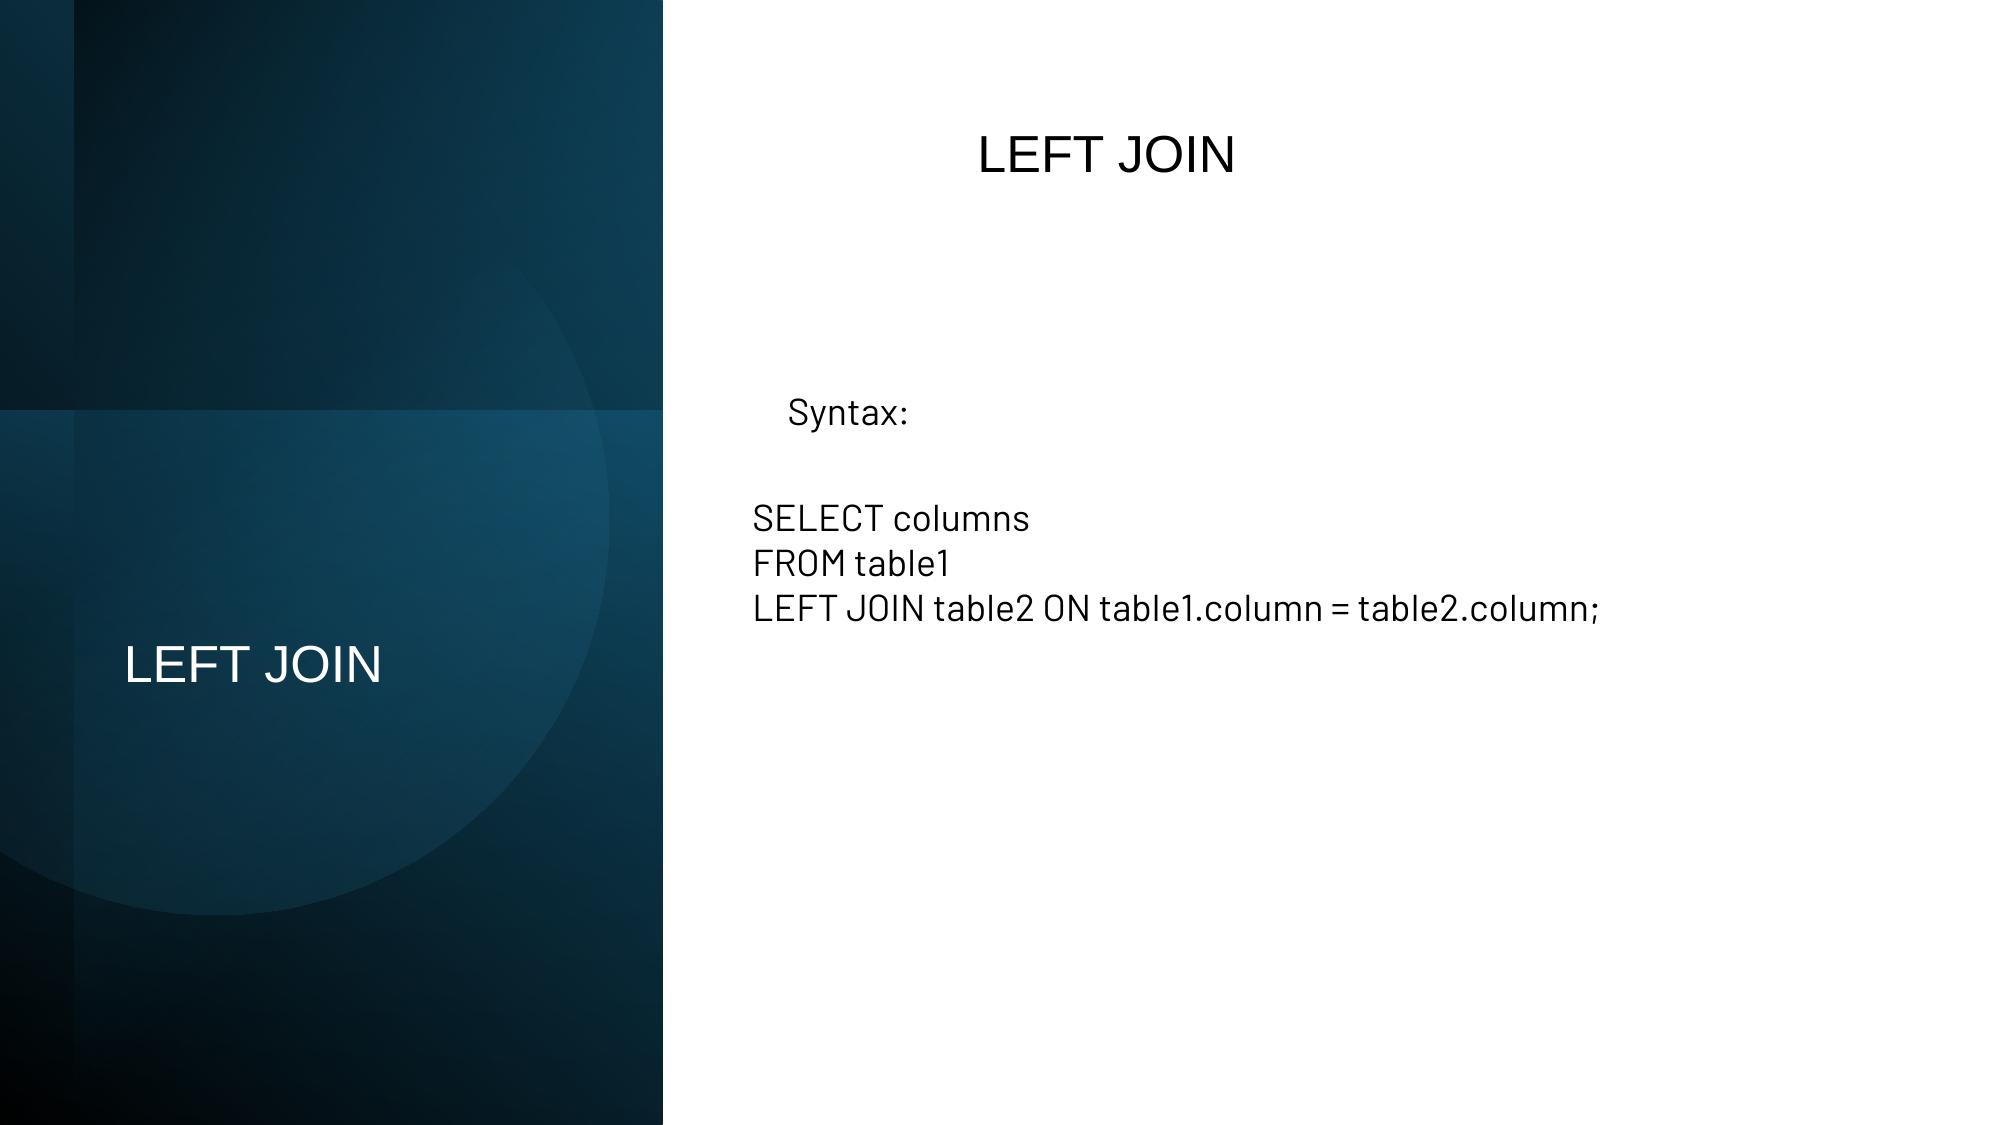

LEFT JOIN

Syntax:

SELECT columns
FROM table1
LEFT JOIN table2 ON table1.column = table2.column;
LEFT JOIN